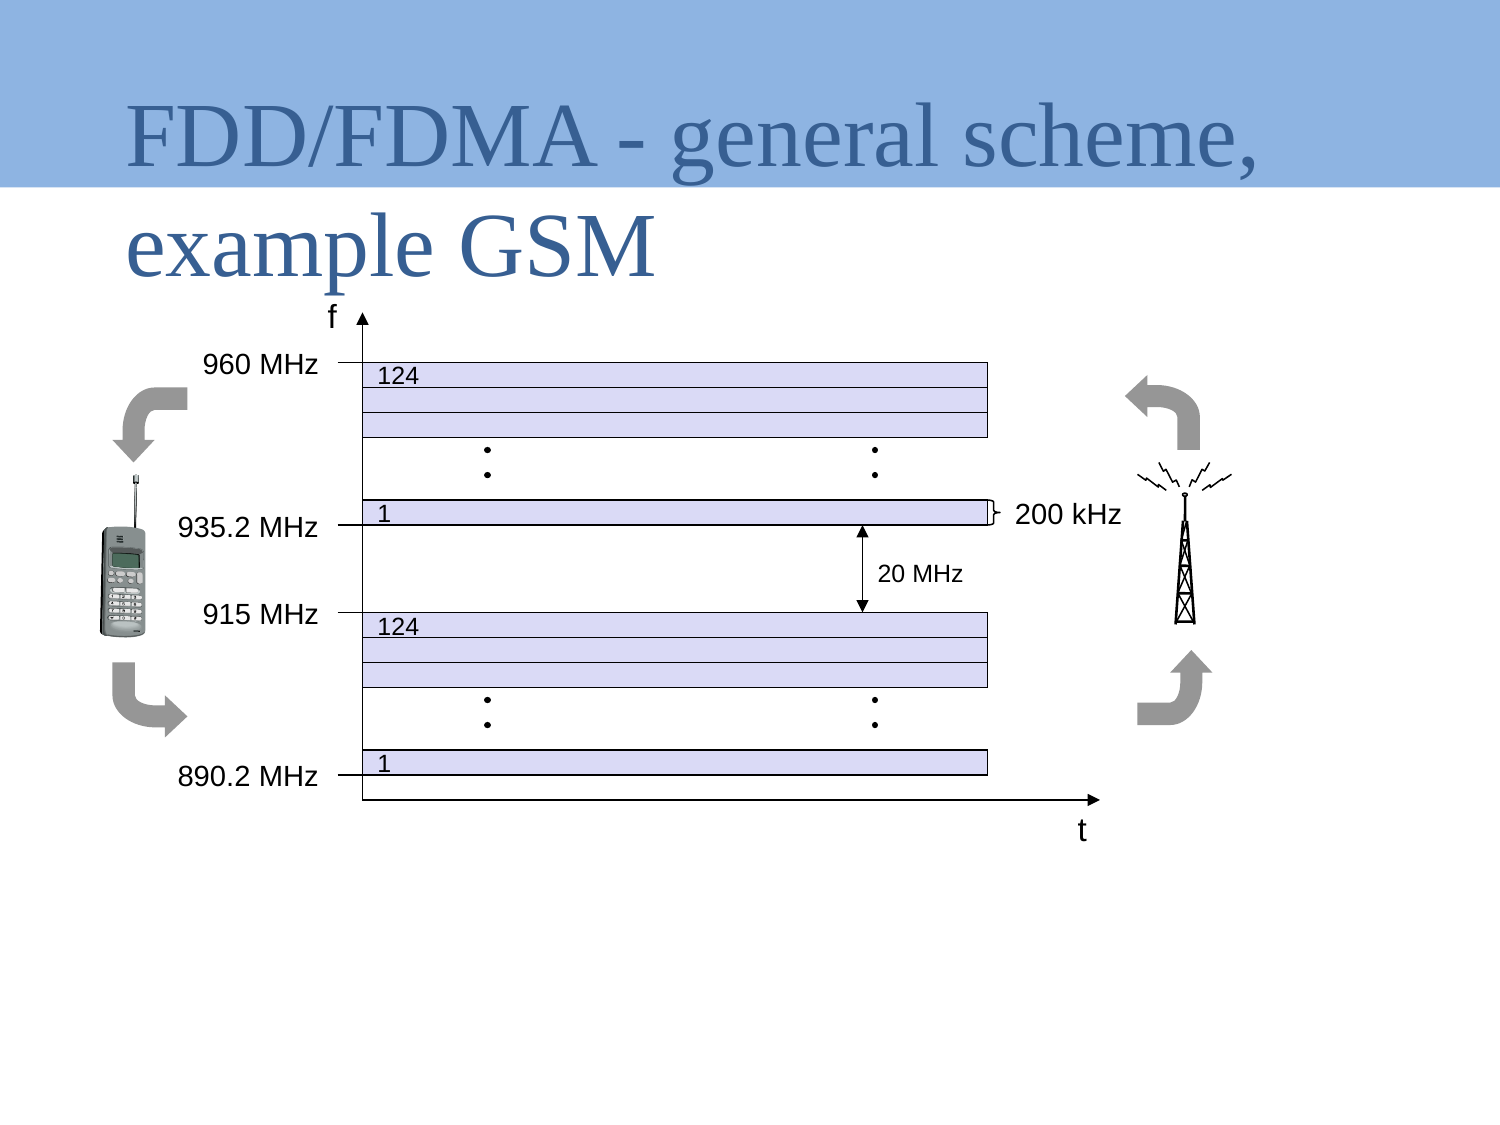

# FDD/FDMA - general scheme, example GSM
f
960 MHz
124

200 kHz
1

935.2 MHz
20 MHz
915 MHz
124

1
890.2 MHz
t